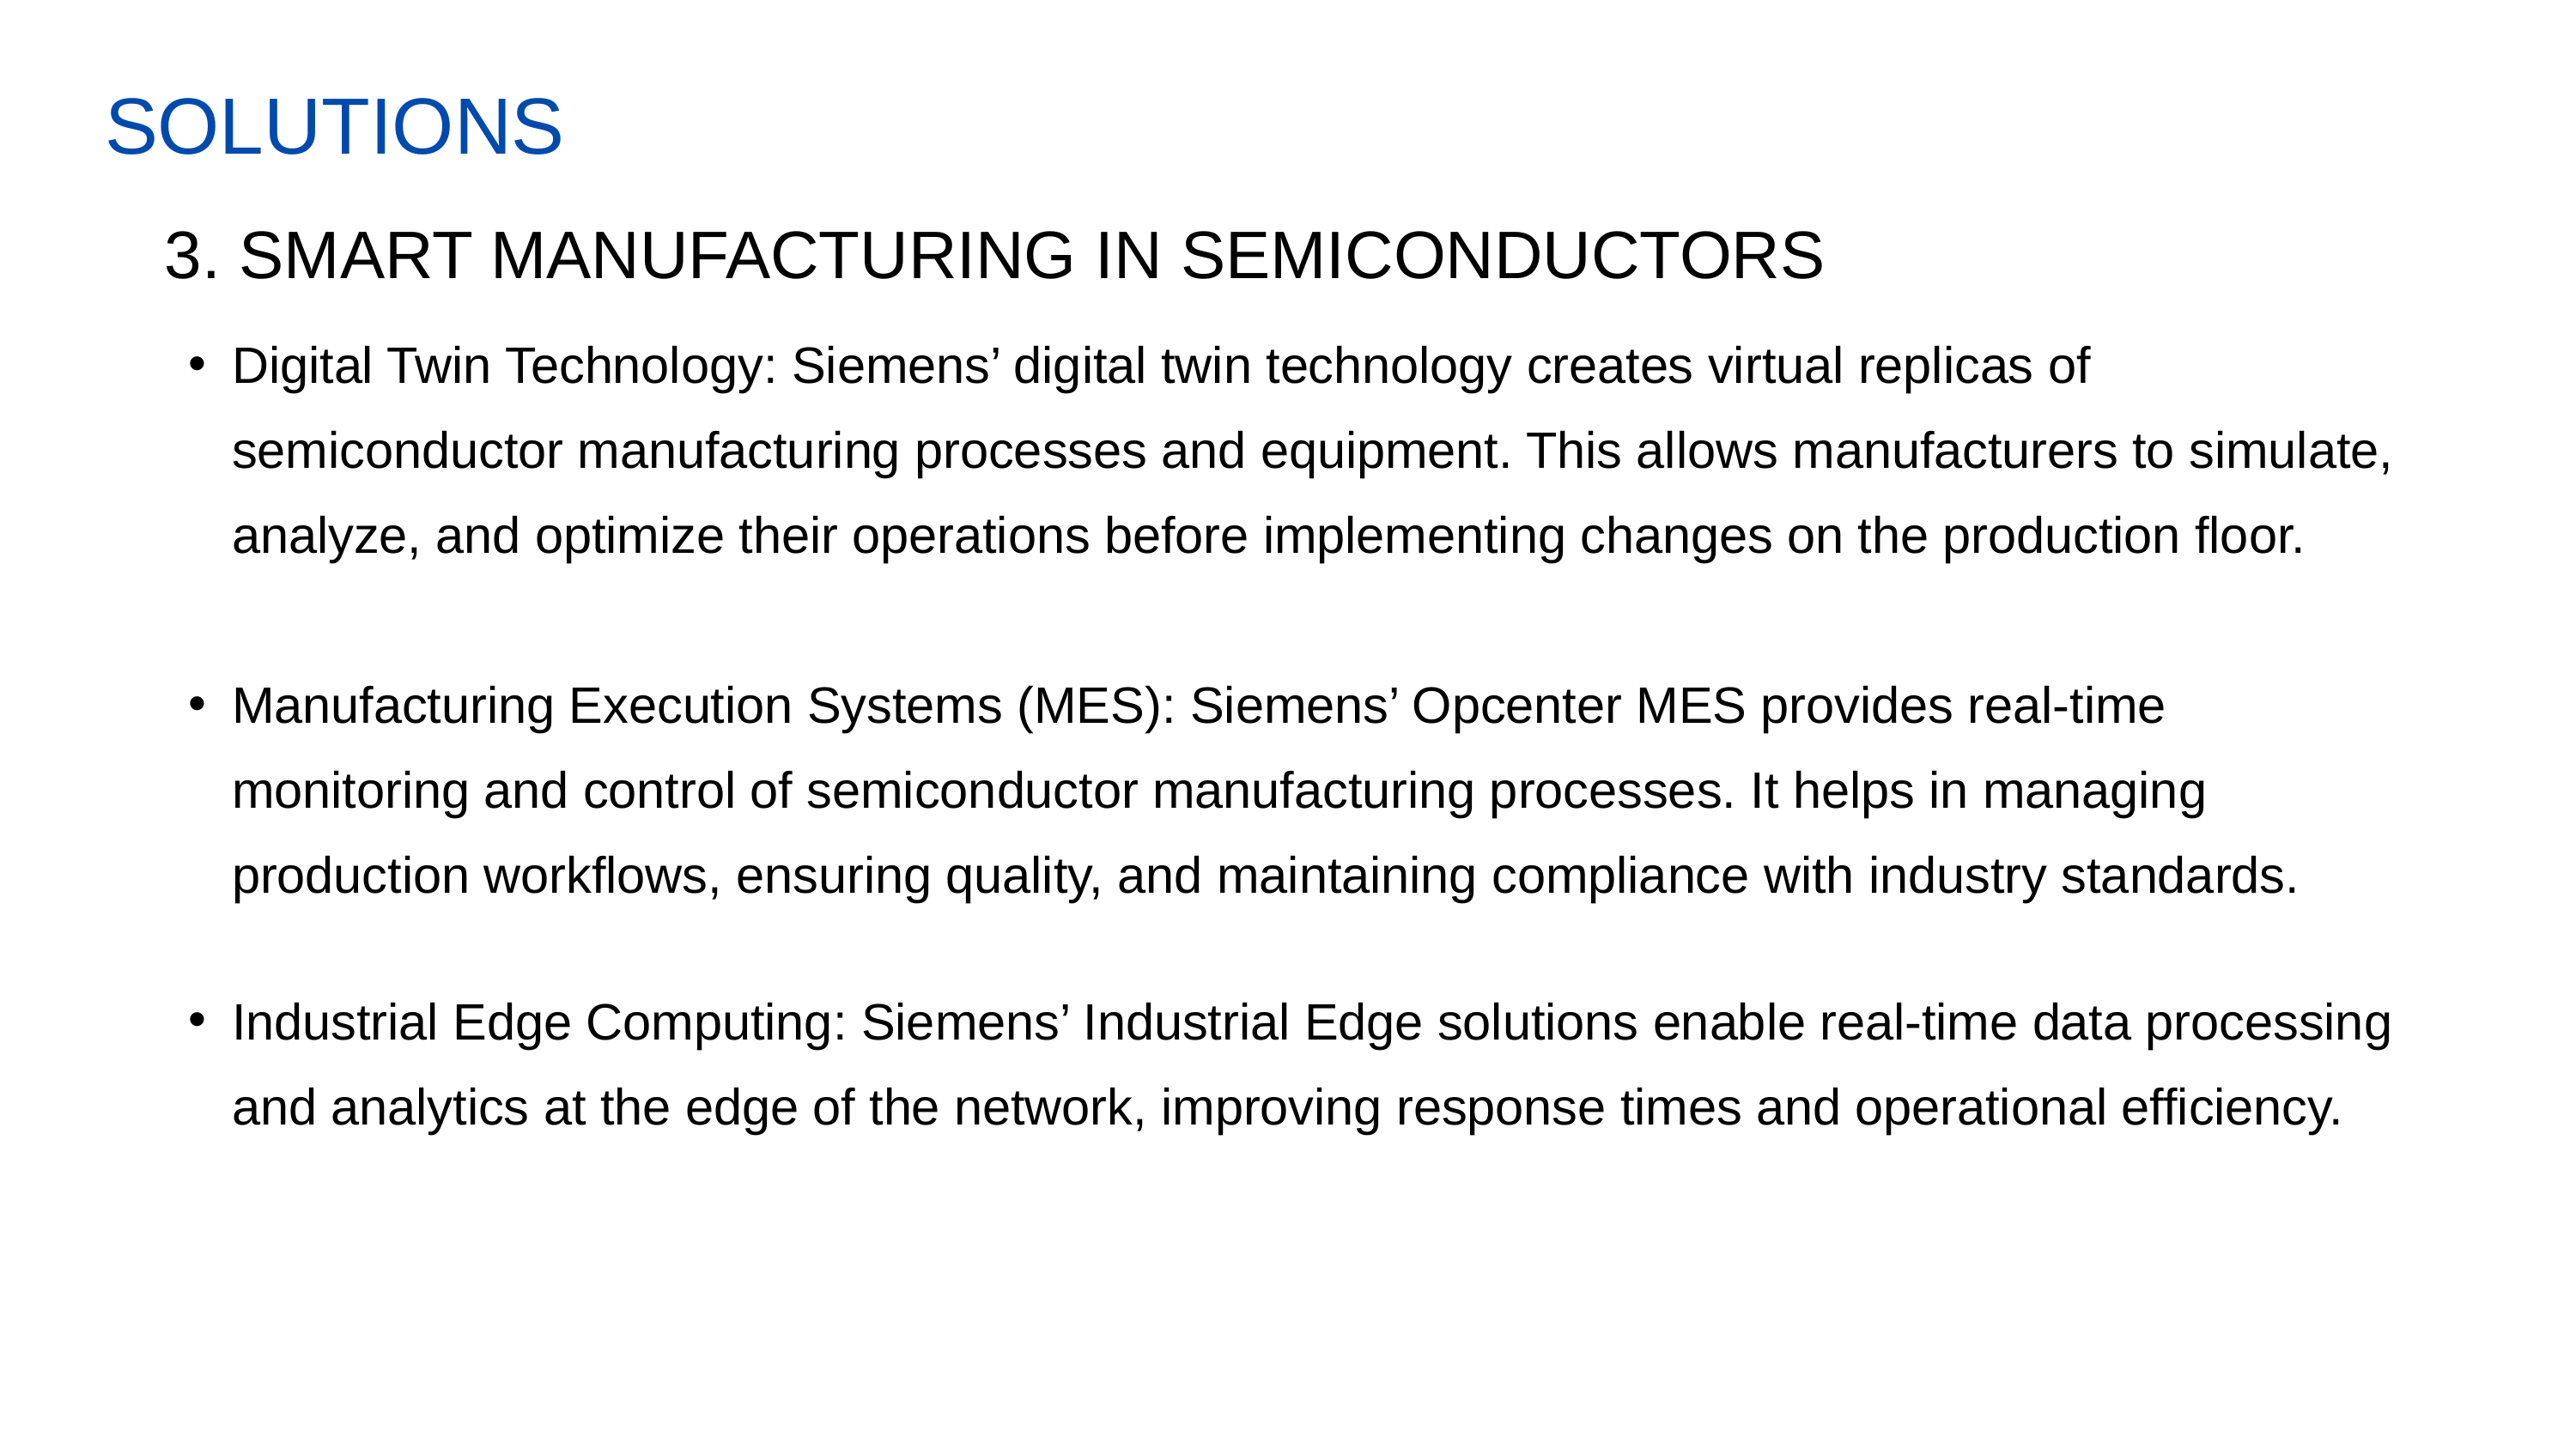

SOLUTIONS
3. SMART MANUFACTURING IN SEMICONDUCTORS
Digital Twin Technology: Siemens’ digital twin technology creates virtual replicas of semiconductor manufacturing processes and equipment. This allows manufacturers to simulate, analyze, and optimize their operations before implementing changes on the production floor.

Manufacturing Execution Systems (MES): Siemens’ Opcenter MES provides real-time monitoring and control of semiconductor manufacturing processes. It helps in managing production workflows, ensuring quality, and maintaining compliance with industry standards.

Industrial Edge Computing: Siemens’ Industrial Edge solutions enable real-time data processing and analytics at the edge of the network, improving response times and operational efficiency.